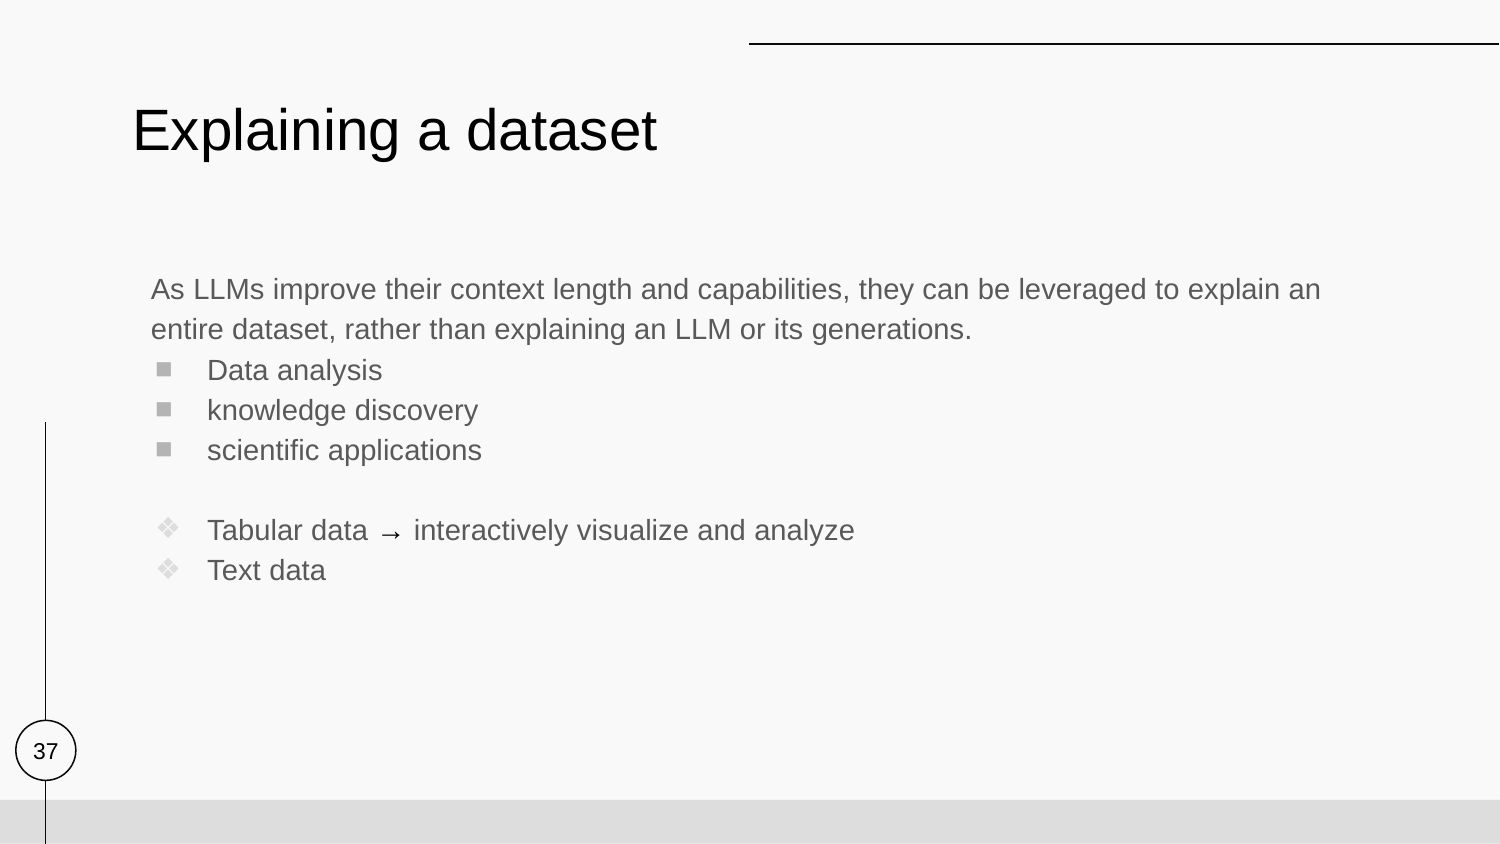

# Explaining a dataset
As LLMs improve their context length and capabilities, they can be leveraged to explain an entire dataset, rather than explaining an LLM or its generations.
Data analysis
knowledge discovery
scientific applications

Tabular data → interactively visualize and analyze
Text data
33
37